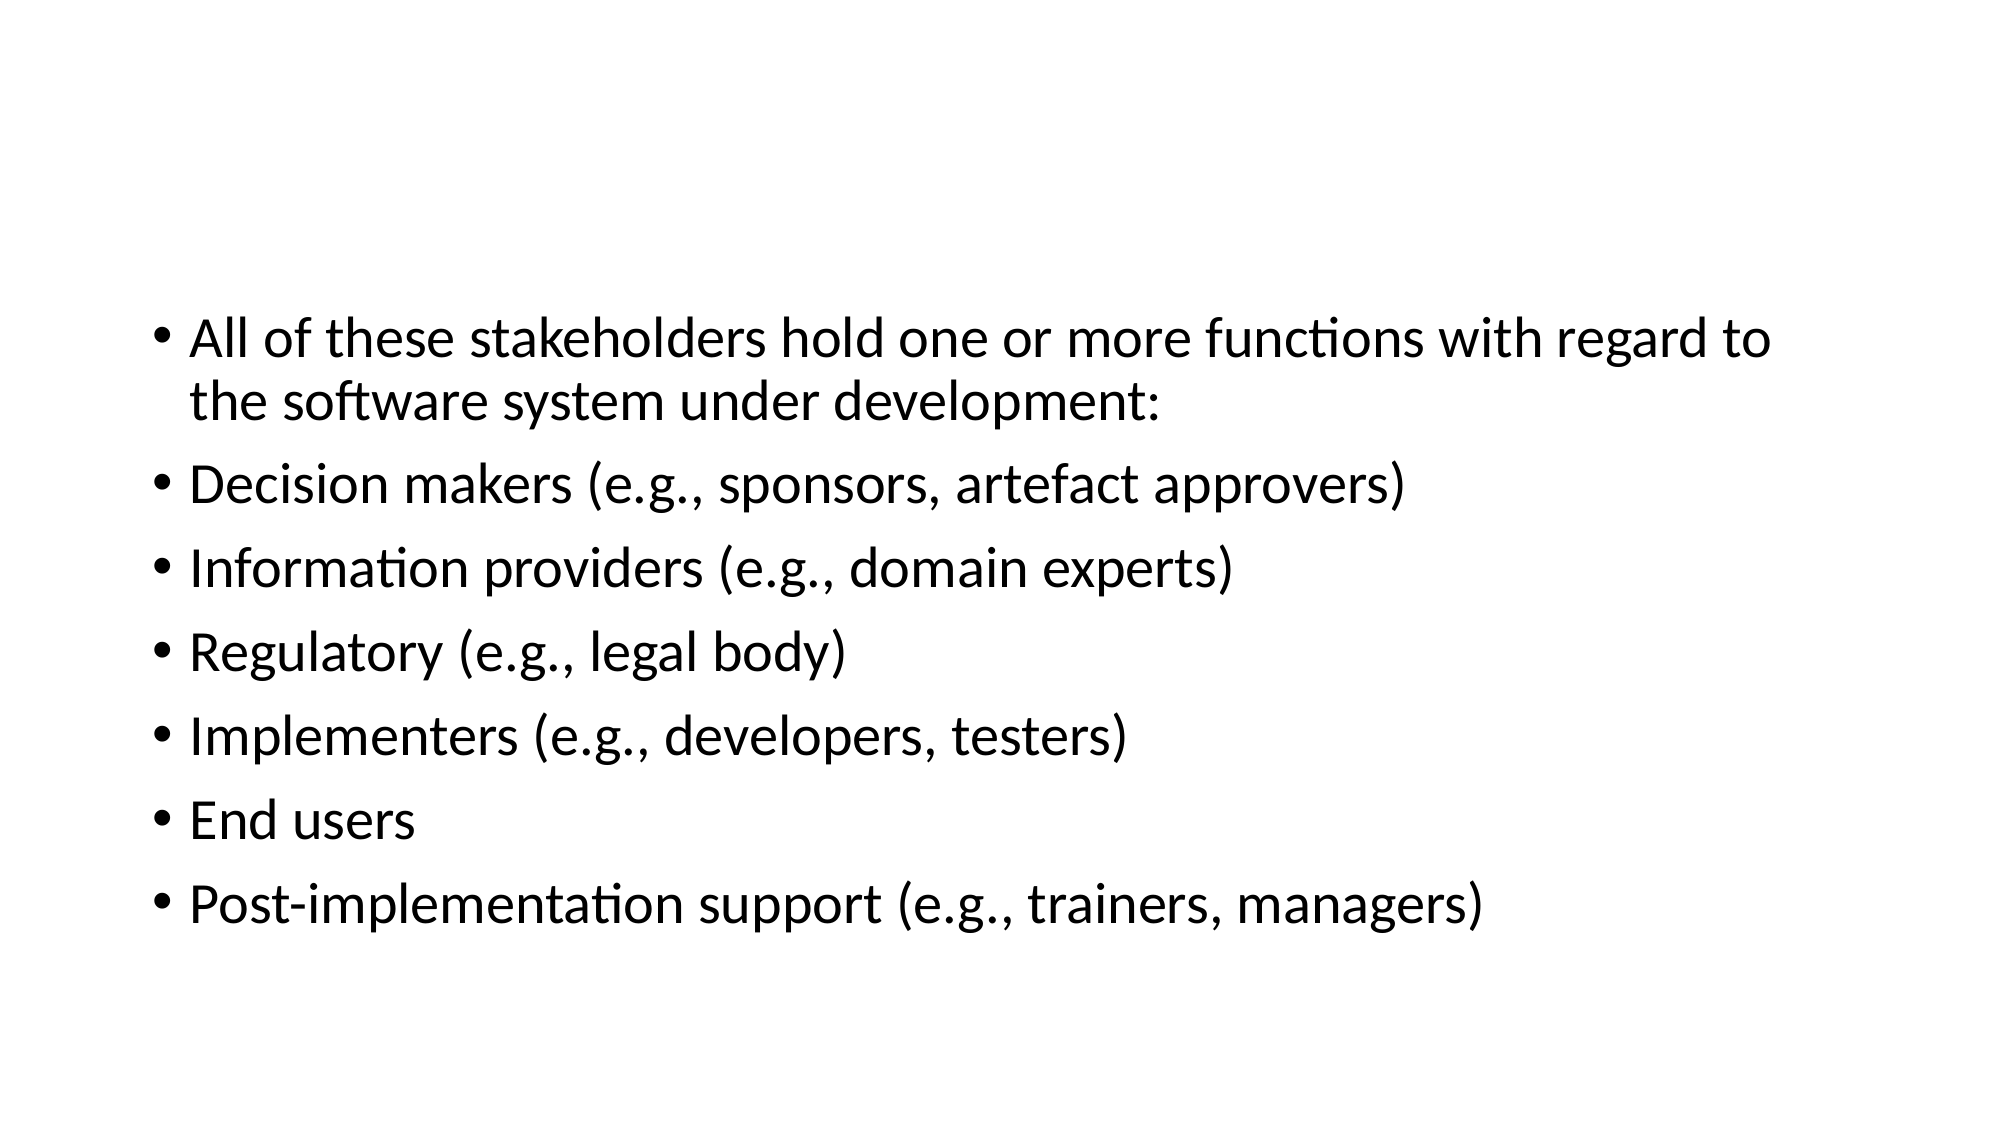

#
All of these stakeholders hold one or more functions with regard to the software system under development:
Decision makers (e.g., sponsors, artefact approvers)
Information providers (e.g., domain experts)
Regulatory (e.g., legal body)
Implementers (e.g., developers, testers)
End users
Post-implementation support (e.g., trainers, managers)